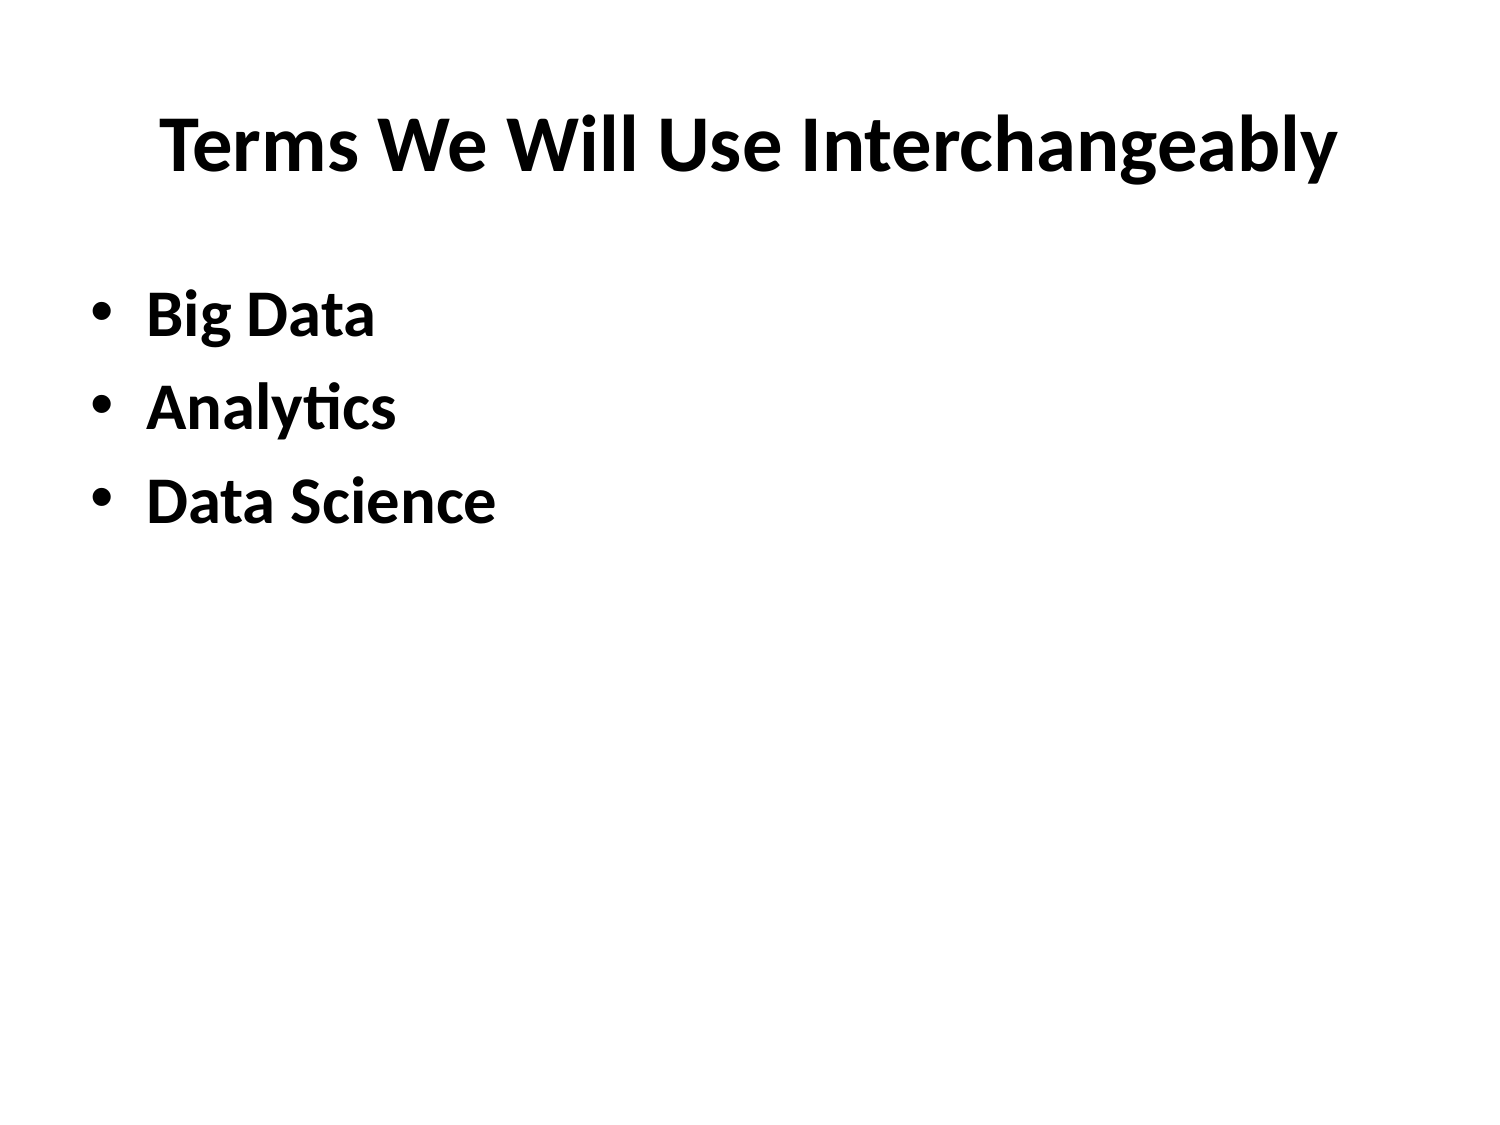

# Terms We Will Use Interchangeably
Big Data
Analytics
Data Science